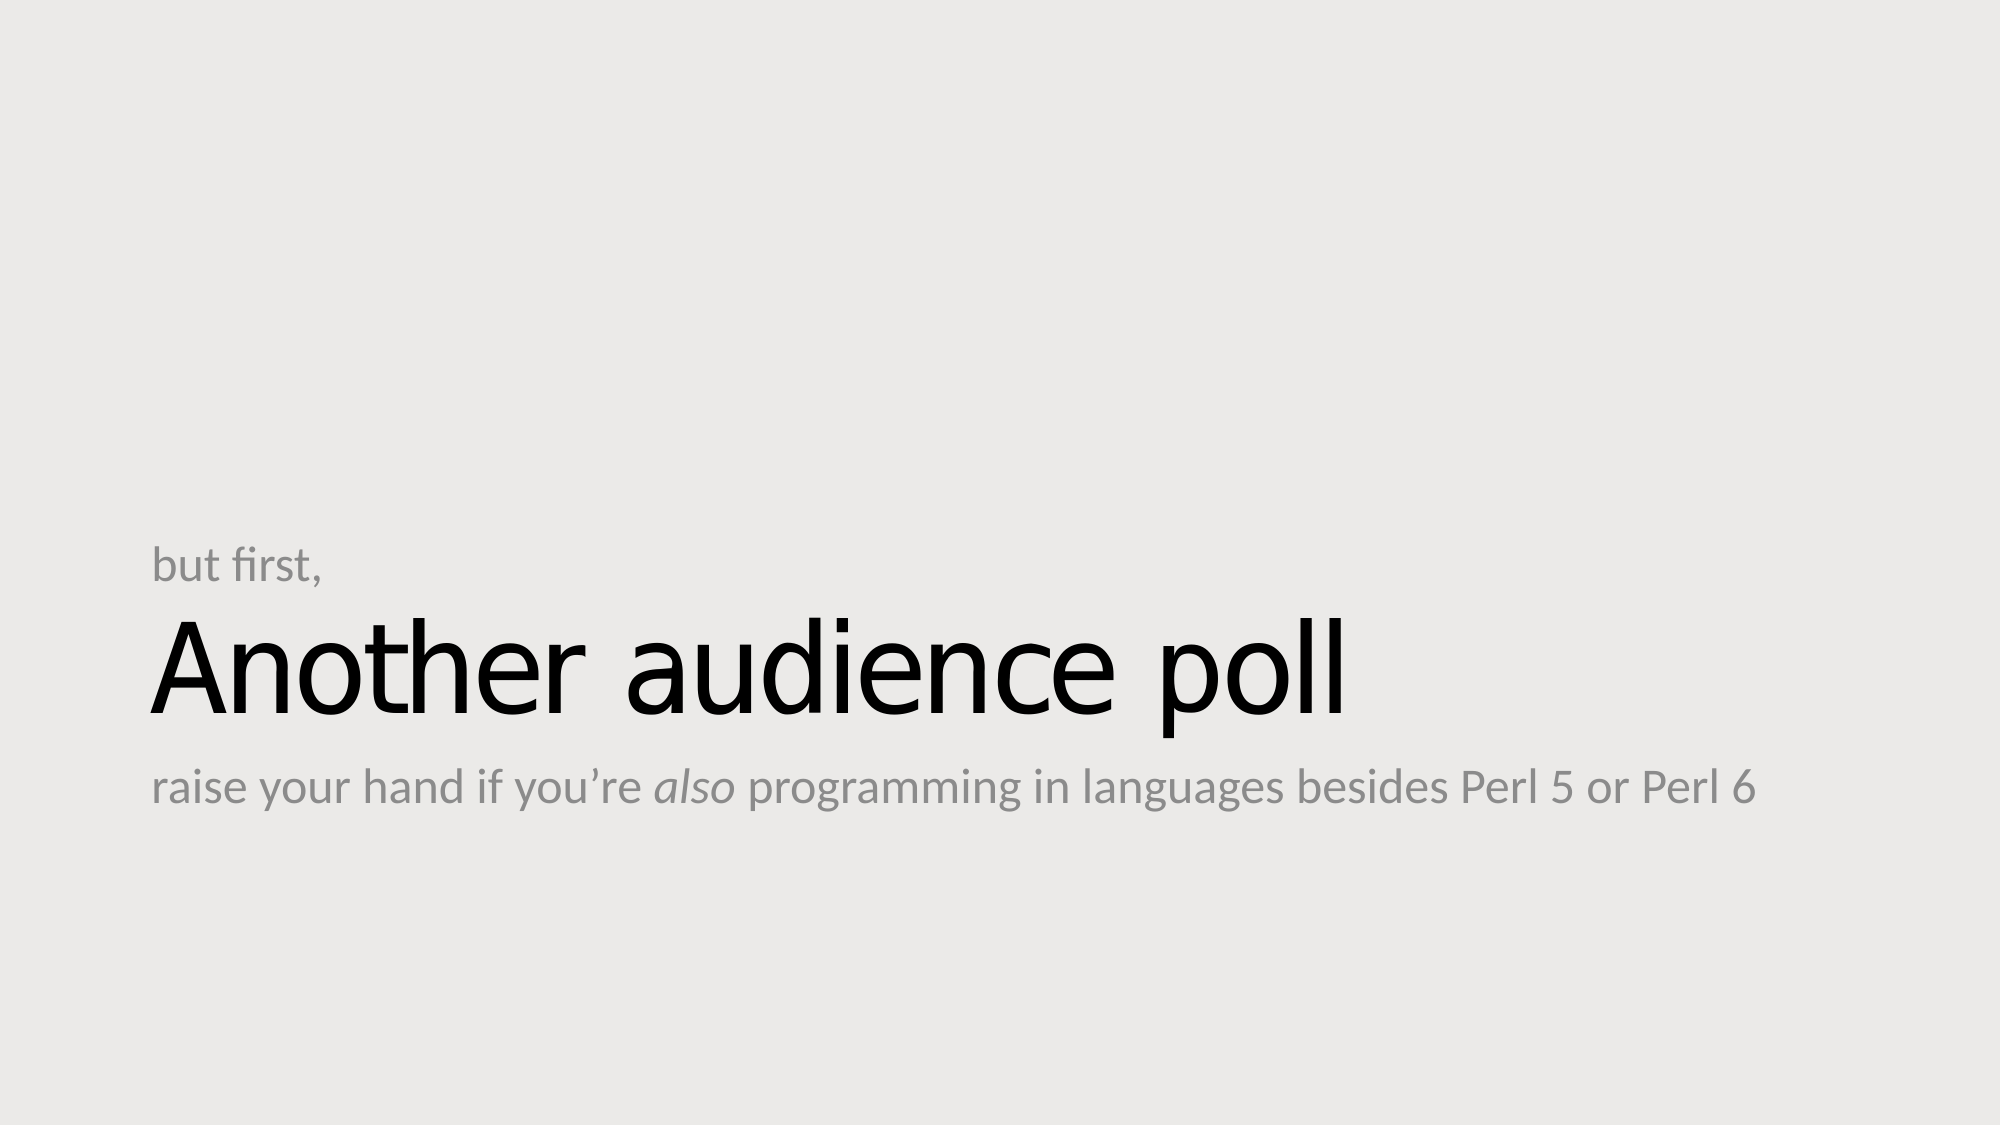

# Another audience poll
but first,
raise your hand if you’re also programming in languages besides Perl 5 or Perl 6